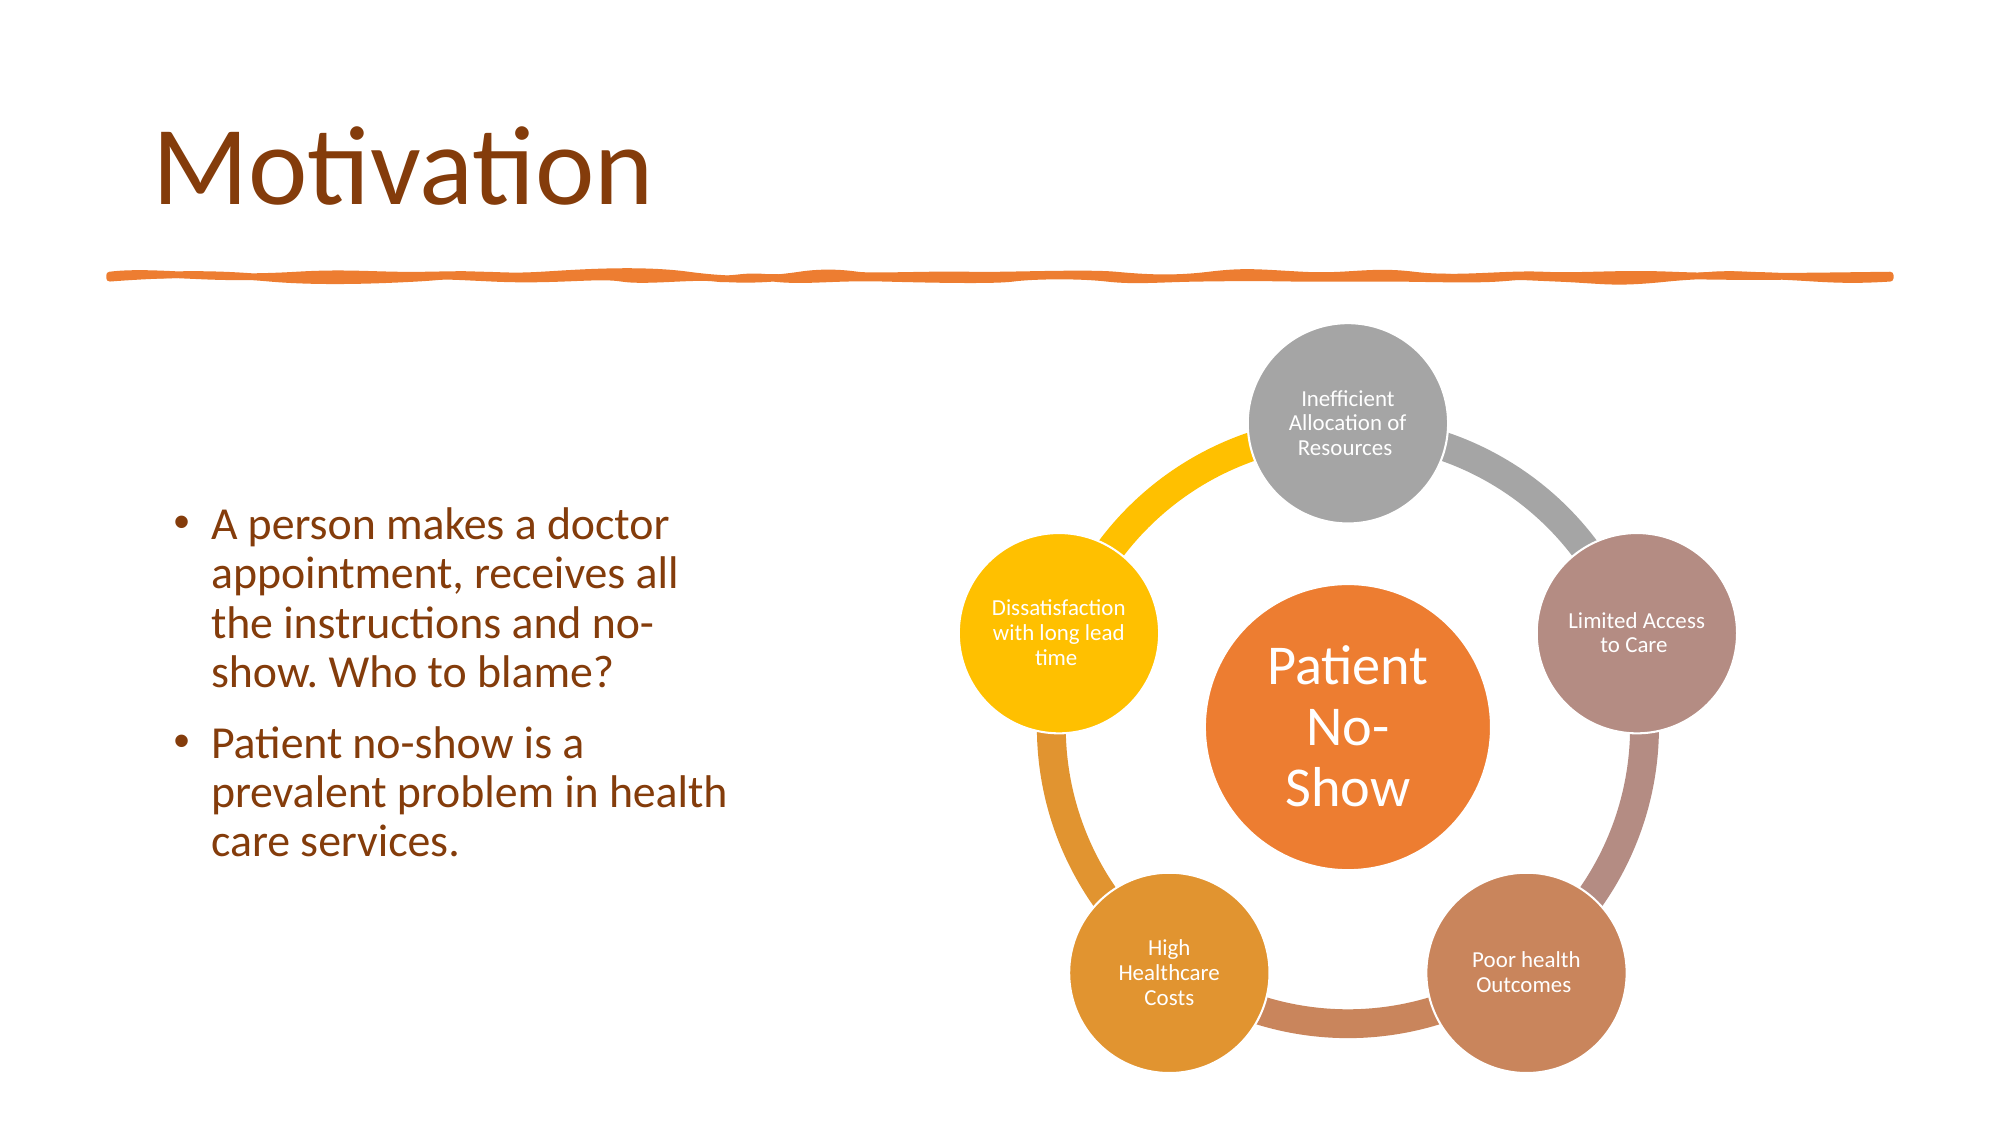

# Motivation

Patient No-Show
Inefficient Allocation of Resources
Limited Access to Care
Poor health Outcomes
High Healthcare Costs
Dissatisfaction with long lead time
A person makes a doctor appointment, receives all the instructions and no-show. Who to blame?
Patient no-show is a prevalent problem in health care services.